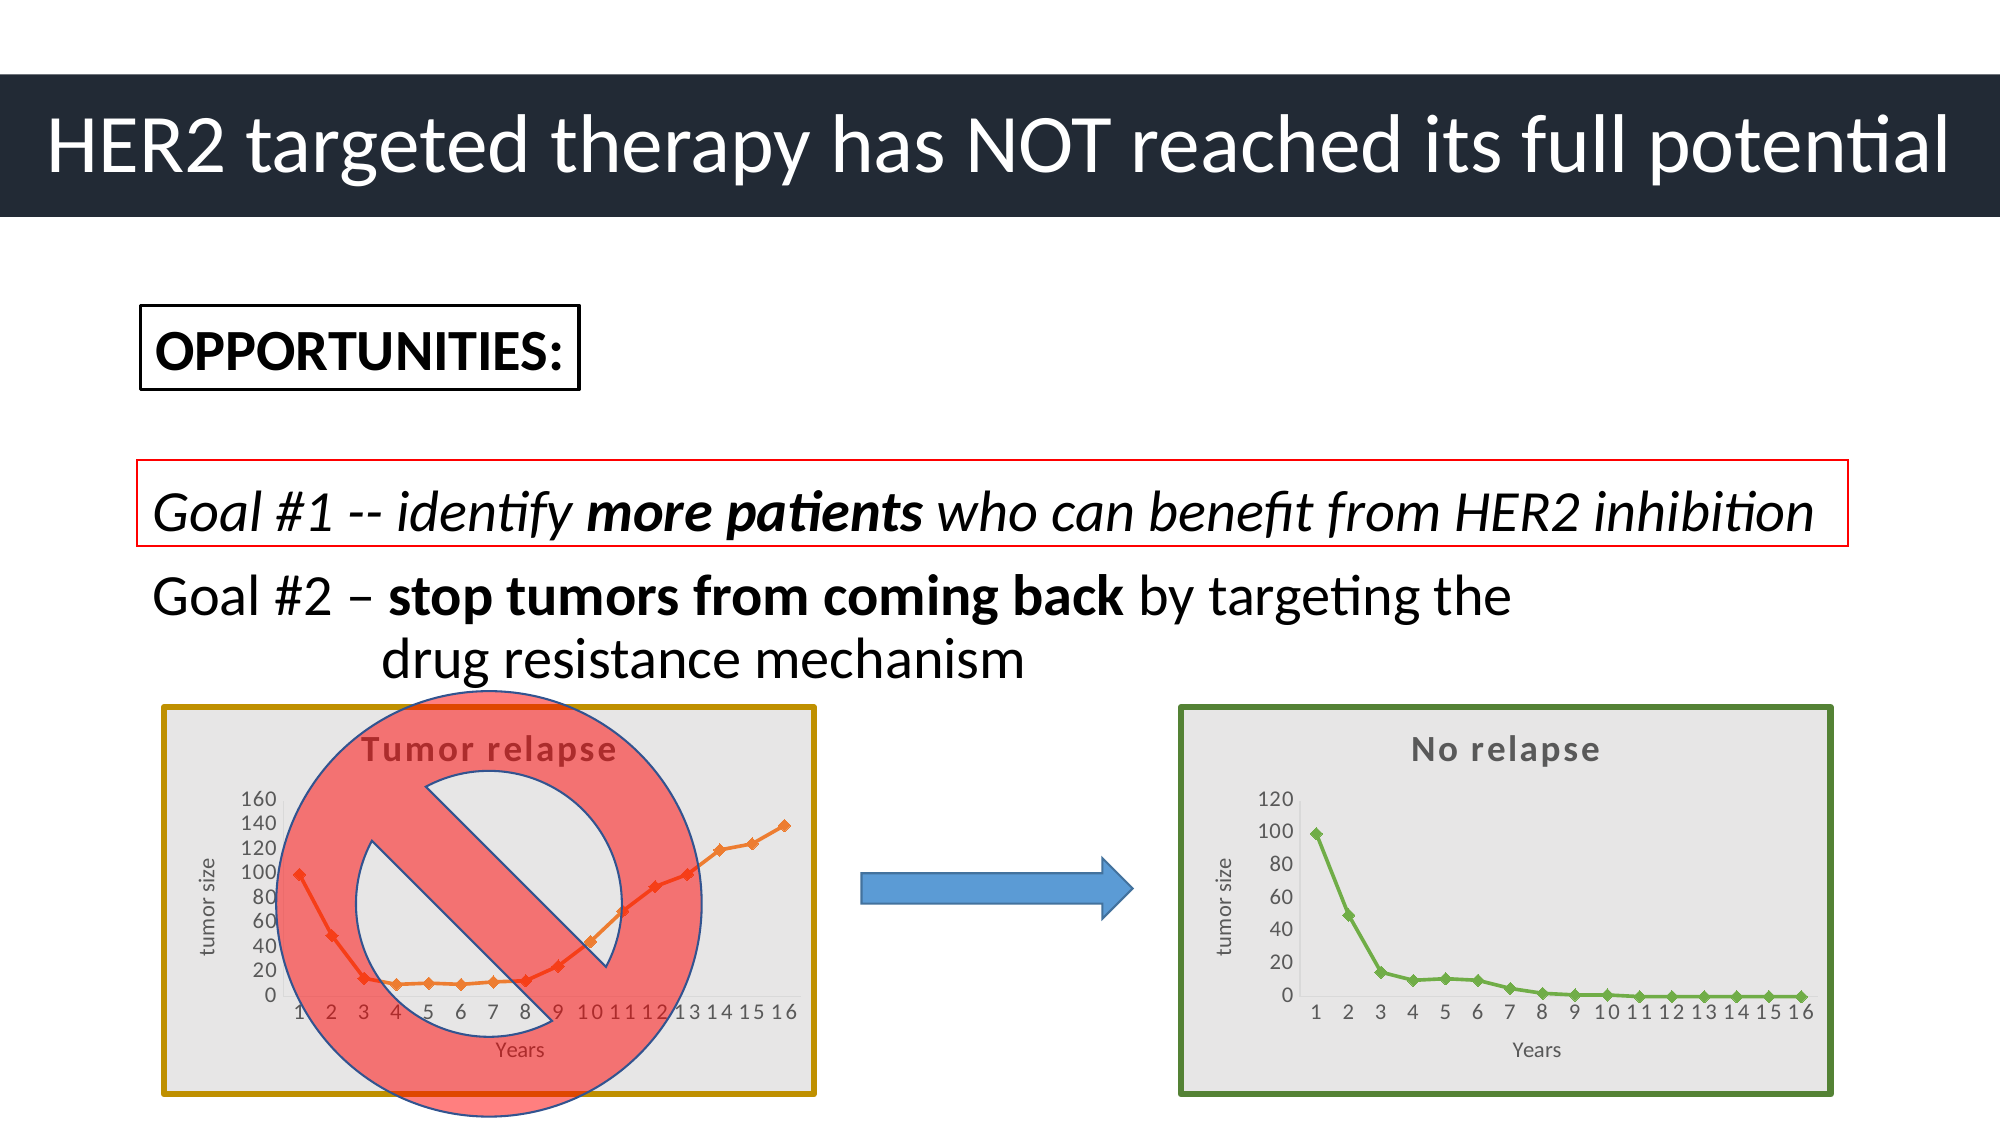

HER2 targeted therapy has NOT reached its full potential
OPPORTUNITIES:

Goal #1 -- identify more patients who can benefit from HER2 inhibition
Goal #2 – stop tumors from coming back by targeting the 		      	      drug resistance mechanism

### Chart: Tumor relapse

| Category |  |
|---|---|

### Chart: No relapse

| Category |  |
|---|---|